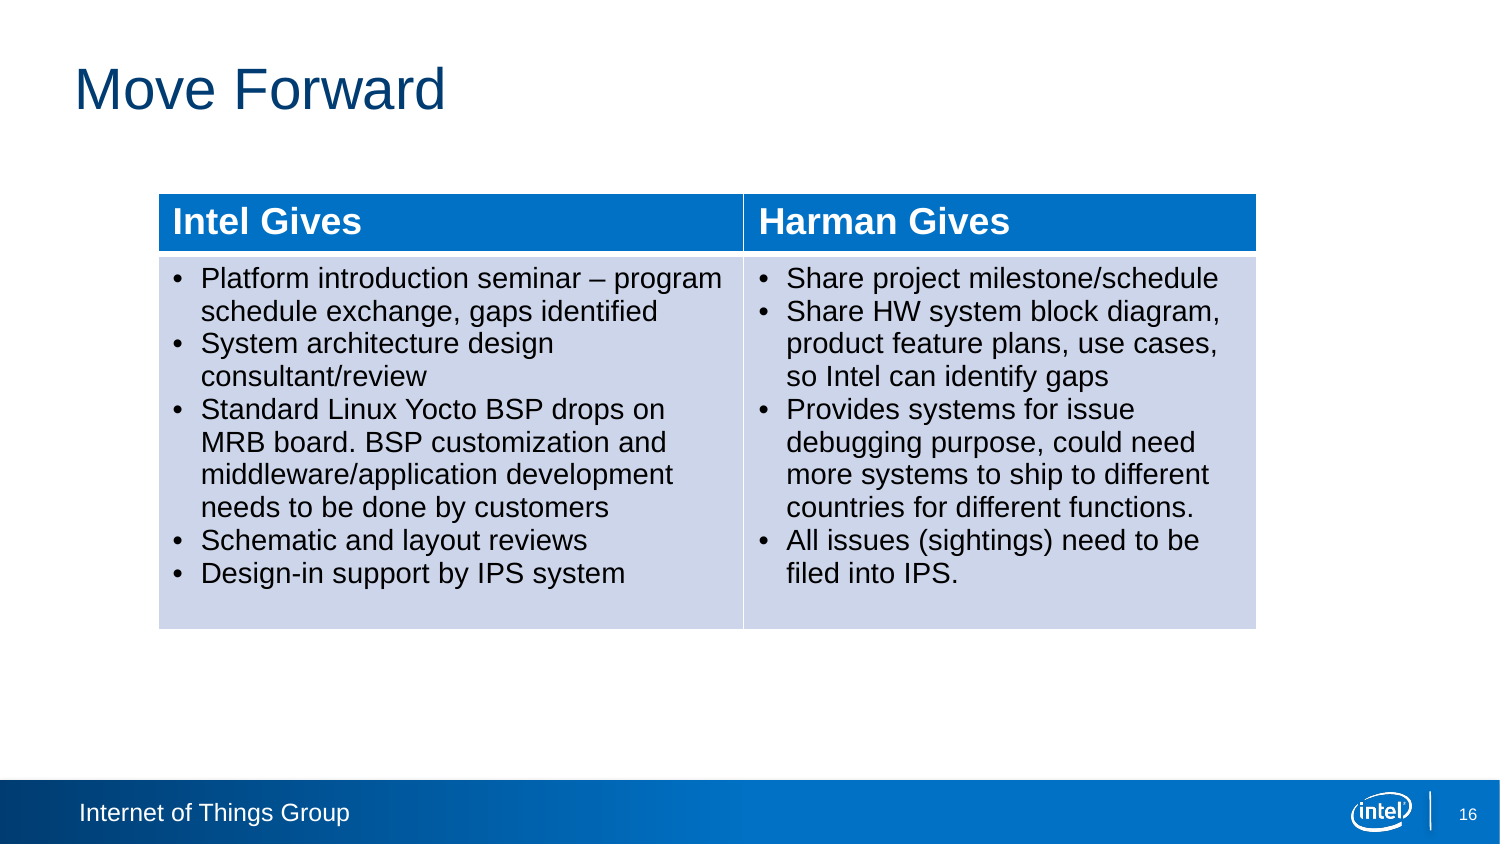

# Move Forward
| Intel Gives | Harman Gives |
| --- | --- |
| Platform introduction seminar – program schedule exchange, gaps identified System architecture design consultant/review Standard Linux Yocto BSP drops on MRB board. BSP customization and middleware/application development needs to be done by customers Schematic and layout reviews Design-in support by IPS system | Share project milestone/schedule Share HW system block diagram, product feature plans, use cases, so Intel can identify gaps Provides systems for issue debugging purpose, could need more systems to ship to different countries for different functions. All issues (sightings) need to be filed into IPS. |
16